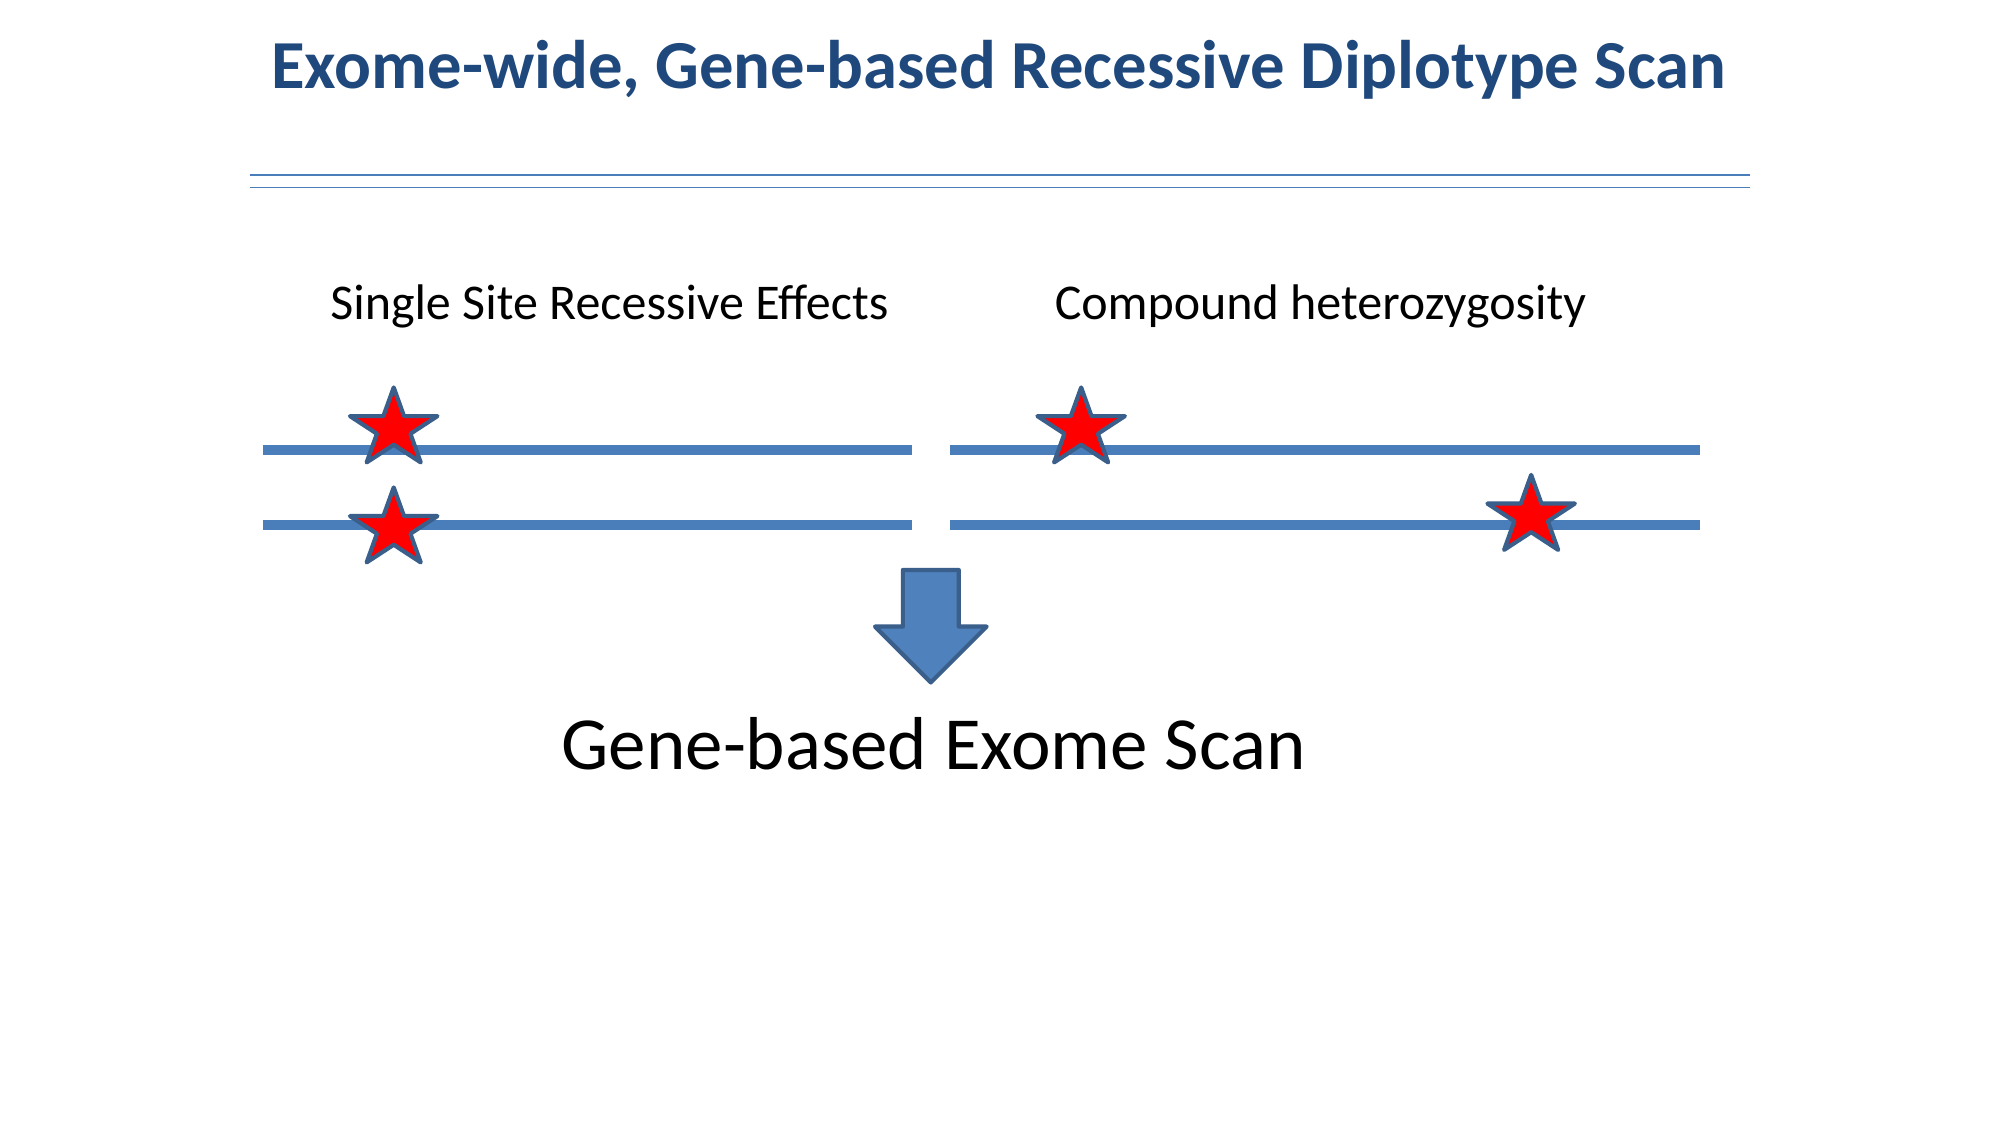

# Exome-wide, Gene-based Recessive Diplotype Scan
Single Site Recessive Effects
Compound heterozygosity

Gene-based Exome Scan